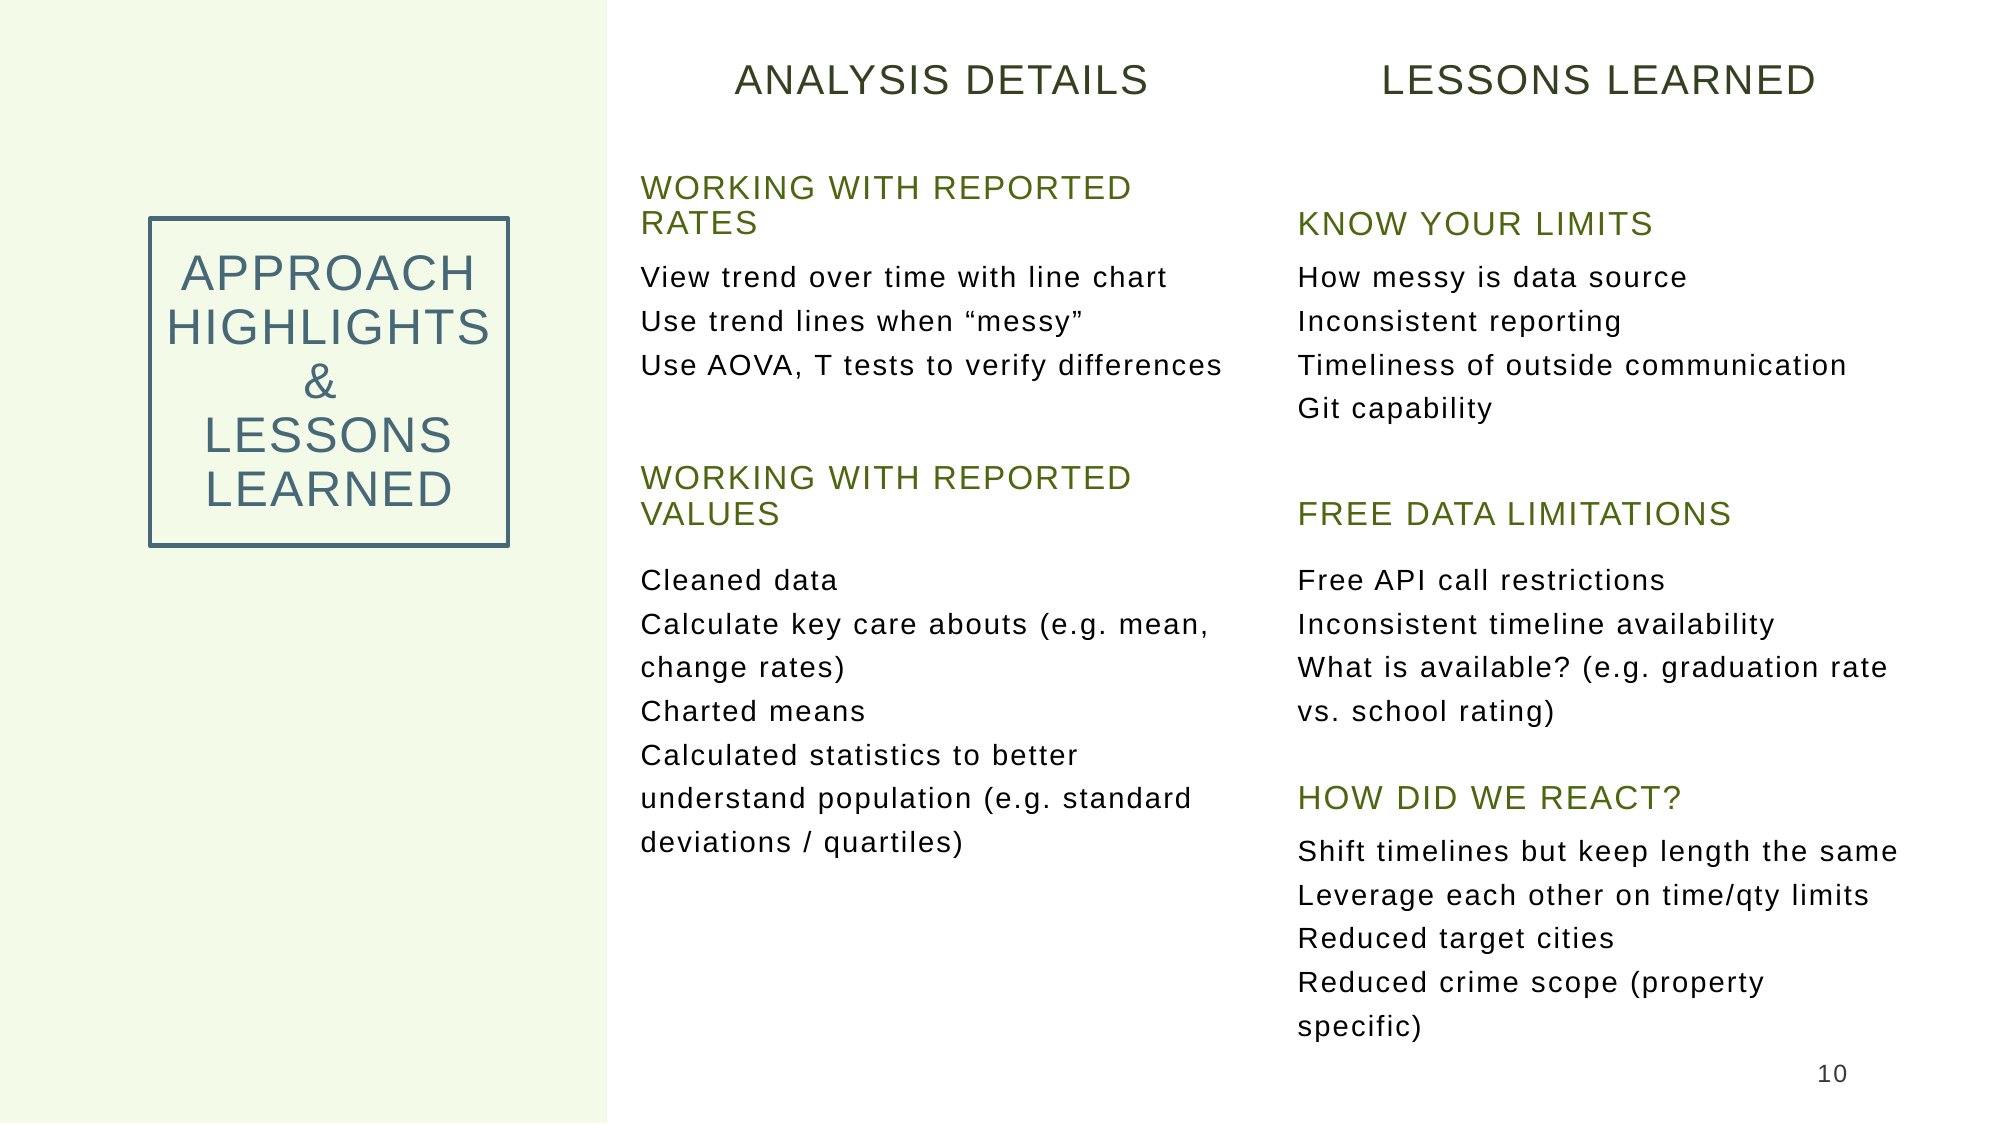

Lessons Learned
Analysis Details
Working with reported rates
Know Your Limits
# Approach Highlights & Lessons Learned
How messy is data source
Inconsistent reporting
Timeliness of outside communication
Git capability
View trend over time with line chart
Use trend lines when “messy”
Use AOVA, T tests to verify differences
Working with reported values
Free Data Limitations
Cleaned data
Calculate key care abouts (e.g. mean, change rates)
Charted means
Calculated statistics to better understand population (e.g. standard deviations / quartiles)
Free API call restrictions
Inconsistent timeline availability
What is available? (e.g. graduation rate vs. school rating)

How Did We React?
Shift timelines but keep length the same
Leverage each other on time/qty limits
Reduced target cities
Reduced crime scope (property specific)
10